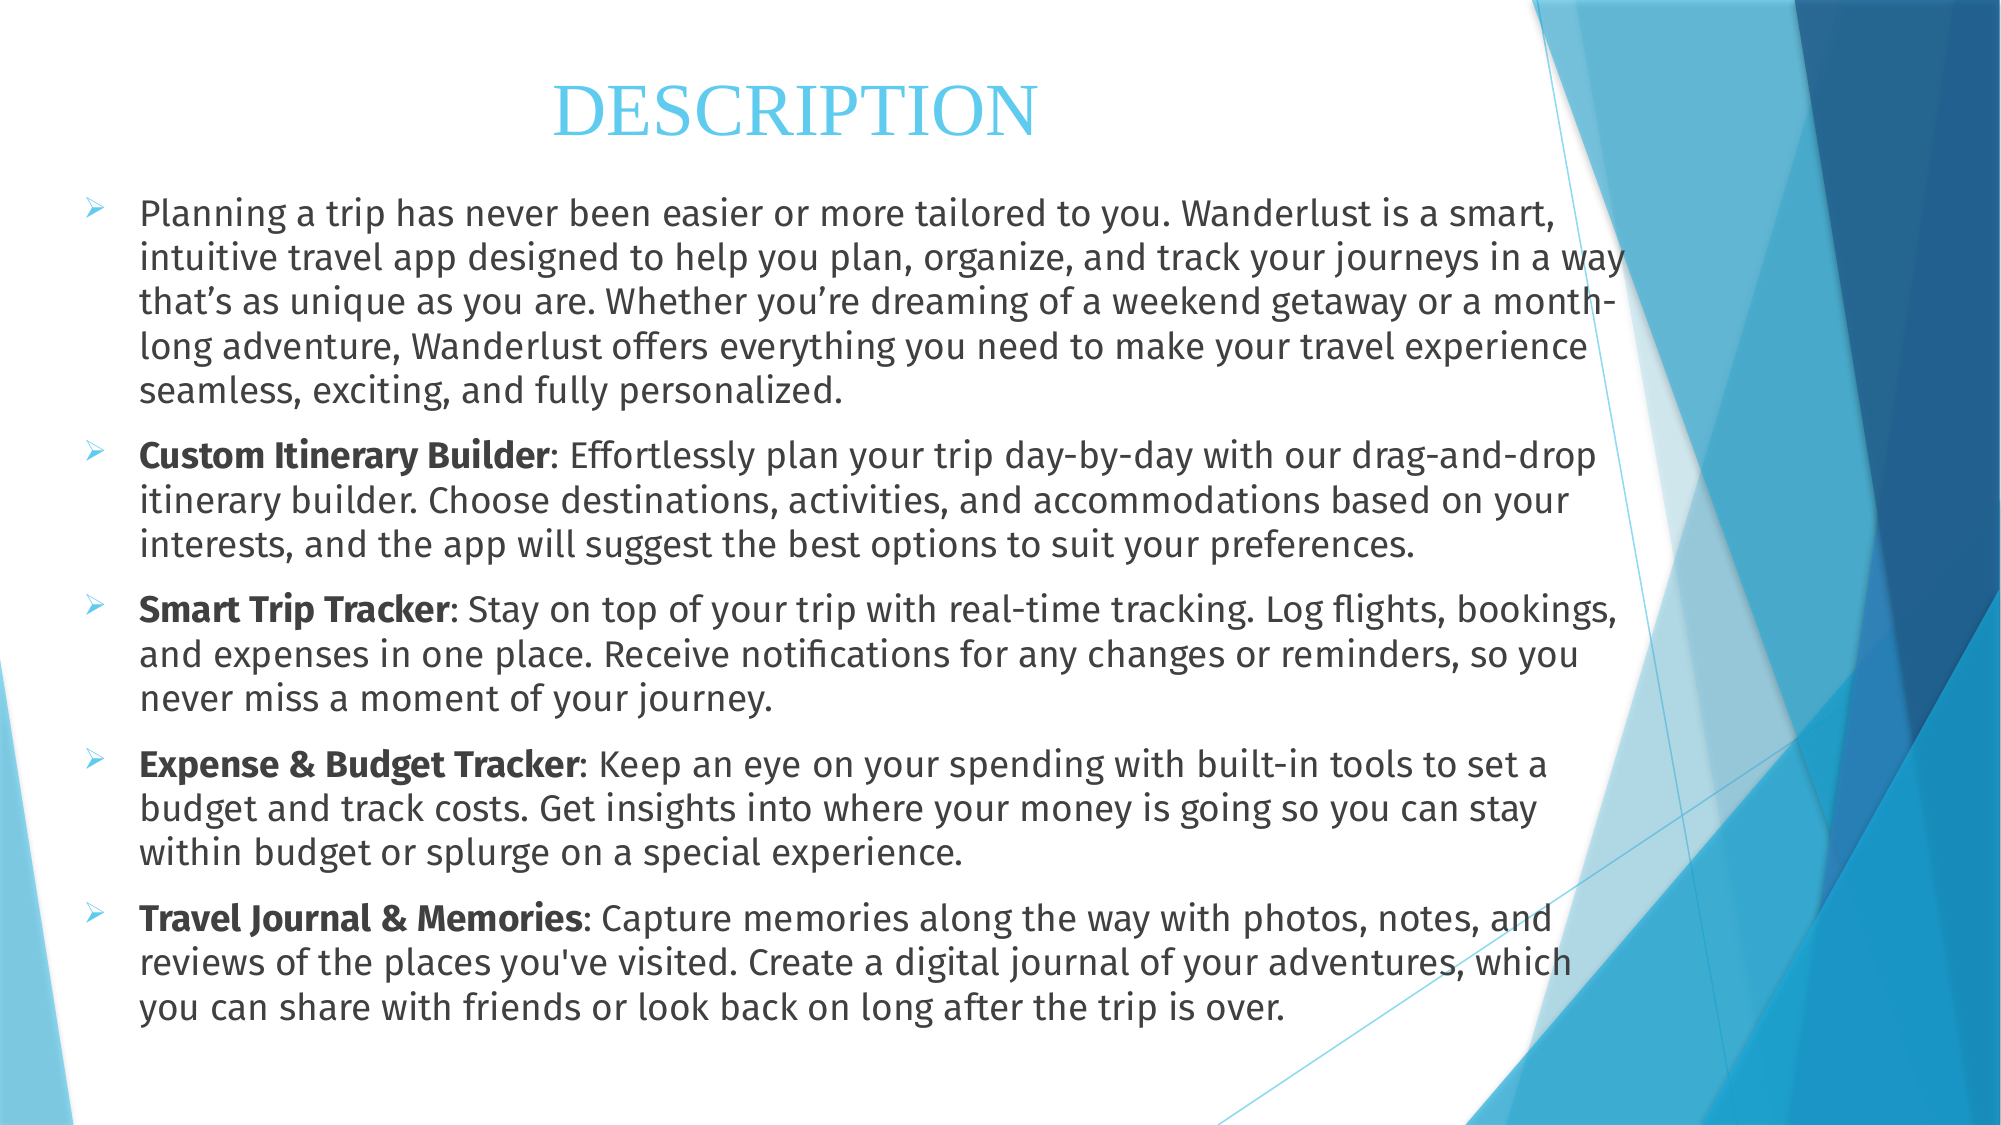

# DESCRIPTION

Planning a trip has never been easier or more tailored to you. Wanderlust is a smart, intuitive travel app designed to help you plan, organize, and track your journeys in a way that’s as unique as you are. Whether you’re dreaming of a weekend getaway or a month-long adventure, Wanderlust offers everything you need to make your travel experience seamless, exciting, and fully personalized.
Custom Itinerary Builder: Effortlessly plan your trip day-by-day with our drag-and-drop itinerary builder. Choose destinations, activities, and accommodations based on your interests, and the app will suggest the best options to suit your preferences.
Smart Trip Tracker: Stay on top of your trip with real-time tracking. Log flights, bookings, and expenses in one place. Receive notifications for any changes or reminders, so you never miss a moment of your journey.
Expense & Budget Tracker: Keep an eye on your spending with built-in tools to set a budget and track costs. Get insights into where your money is going so you can stay within budget or splurge on a special experience.
Travel Journal & Memories: Capture memories along the way with photos, notes, and reviews of the places you've visited. Create a digital journal of your adventures, which you can share with friends or look back on long after the trip is over.